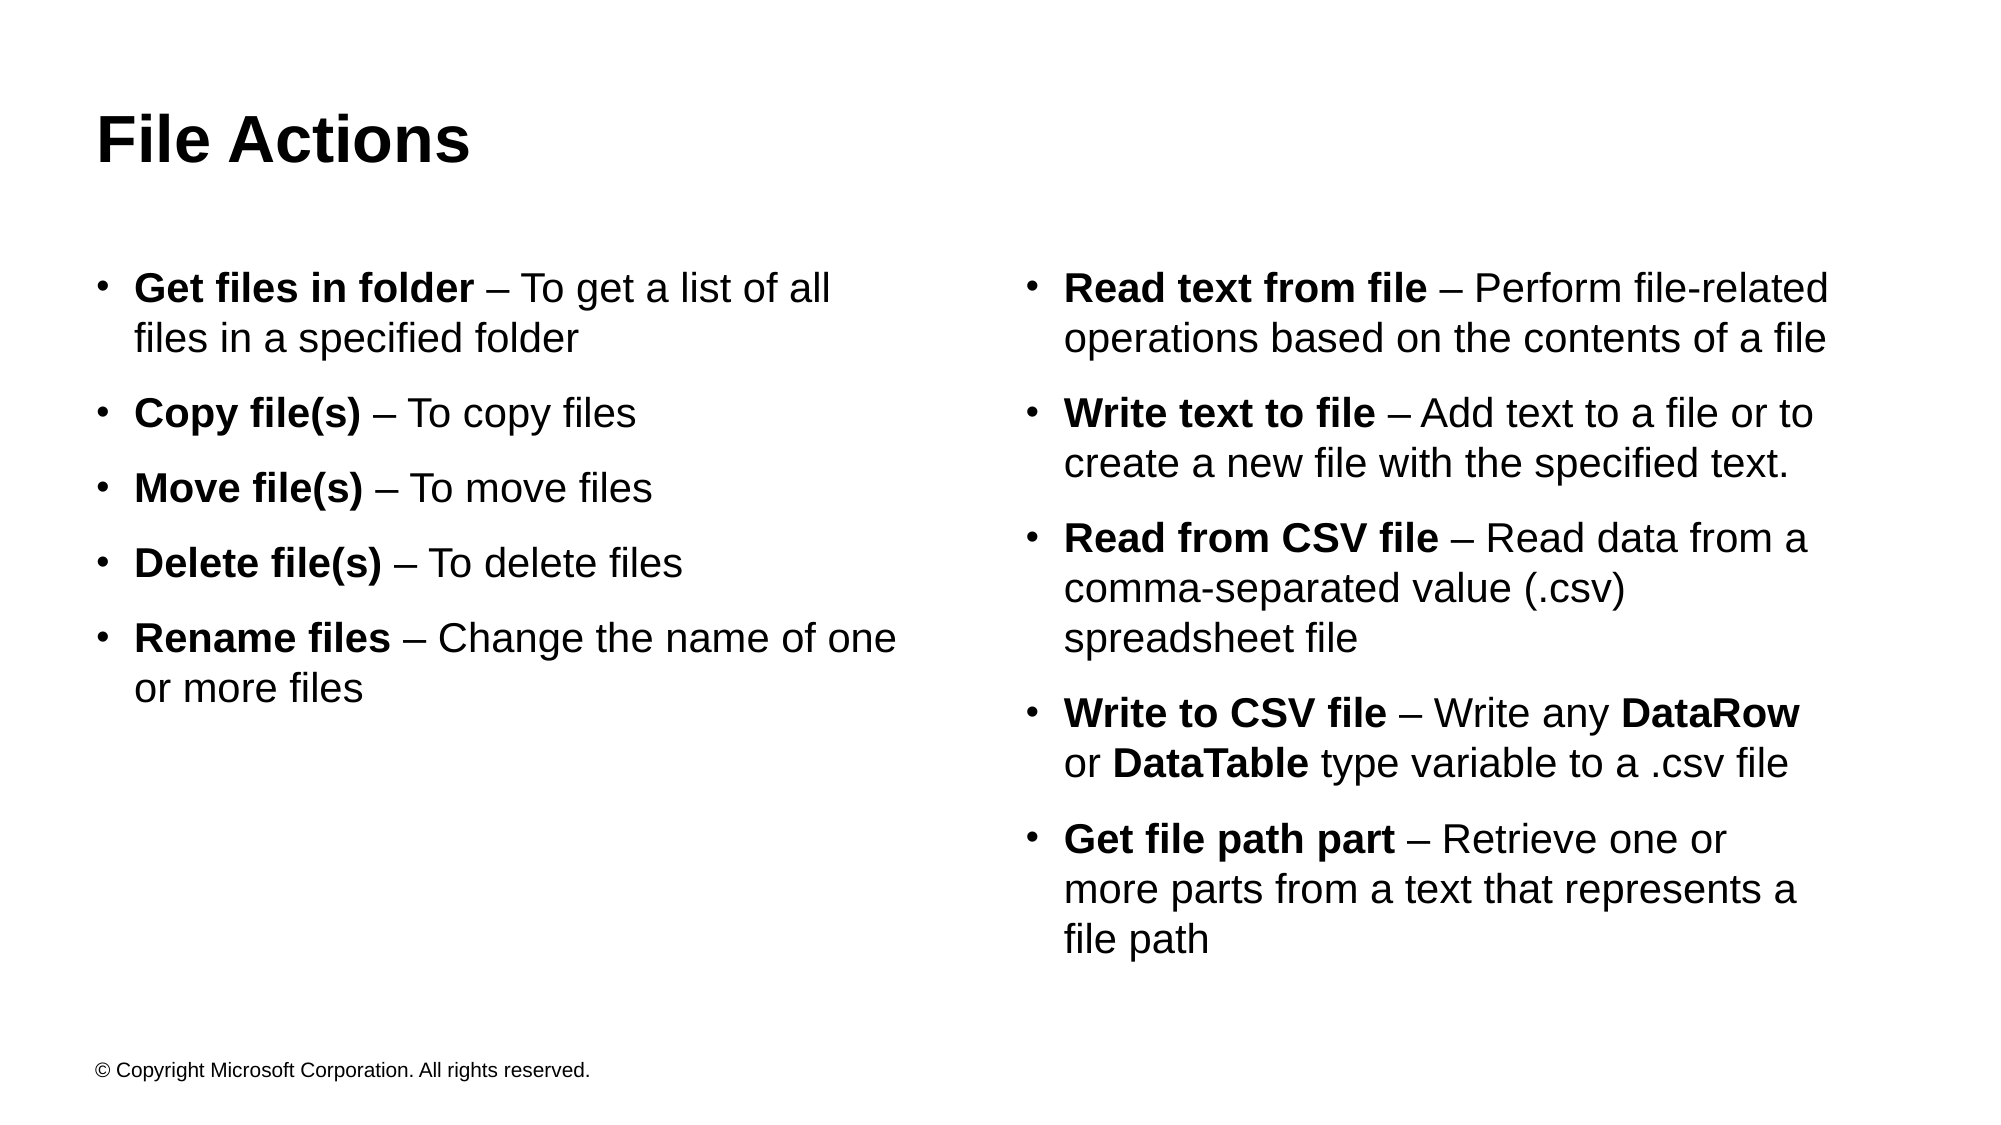

# File Actions
Get files in folder – To get a list of all files in a specified folder
Copy file(s) – To copy files
Move file(s) – To move files
Delete file(s) – To delete files
Rename files – Change the name of one or more files
Read text from file – Perform file-related operations based on the contents of a file
Write text to file – Add text to a file or to create a new file with the specified text.
Read from CSV file – Read data from a comma-separated value (.csv) spreadsheet file
Write to CSV file – Write any DataRow or DataTable type variable to a .csv file
Get file path part – Retrieve one or
more parts from a text that represents a file path